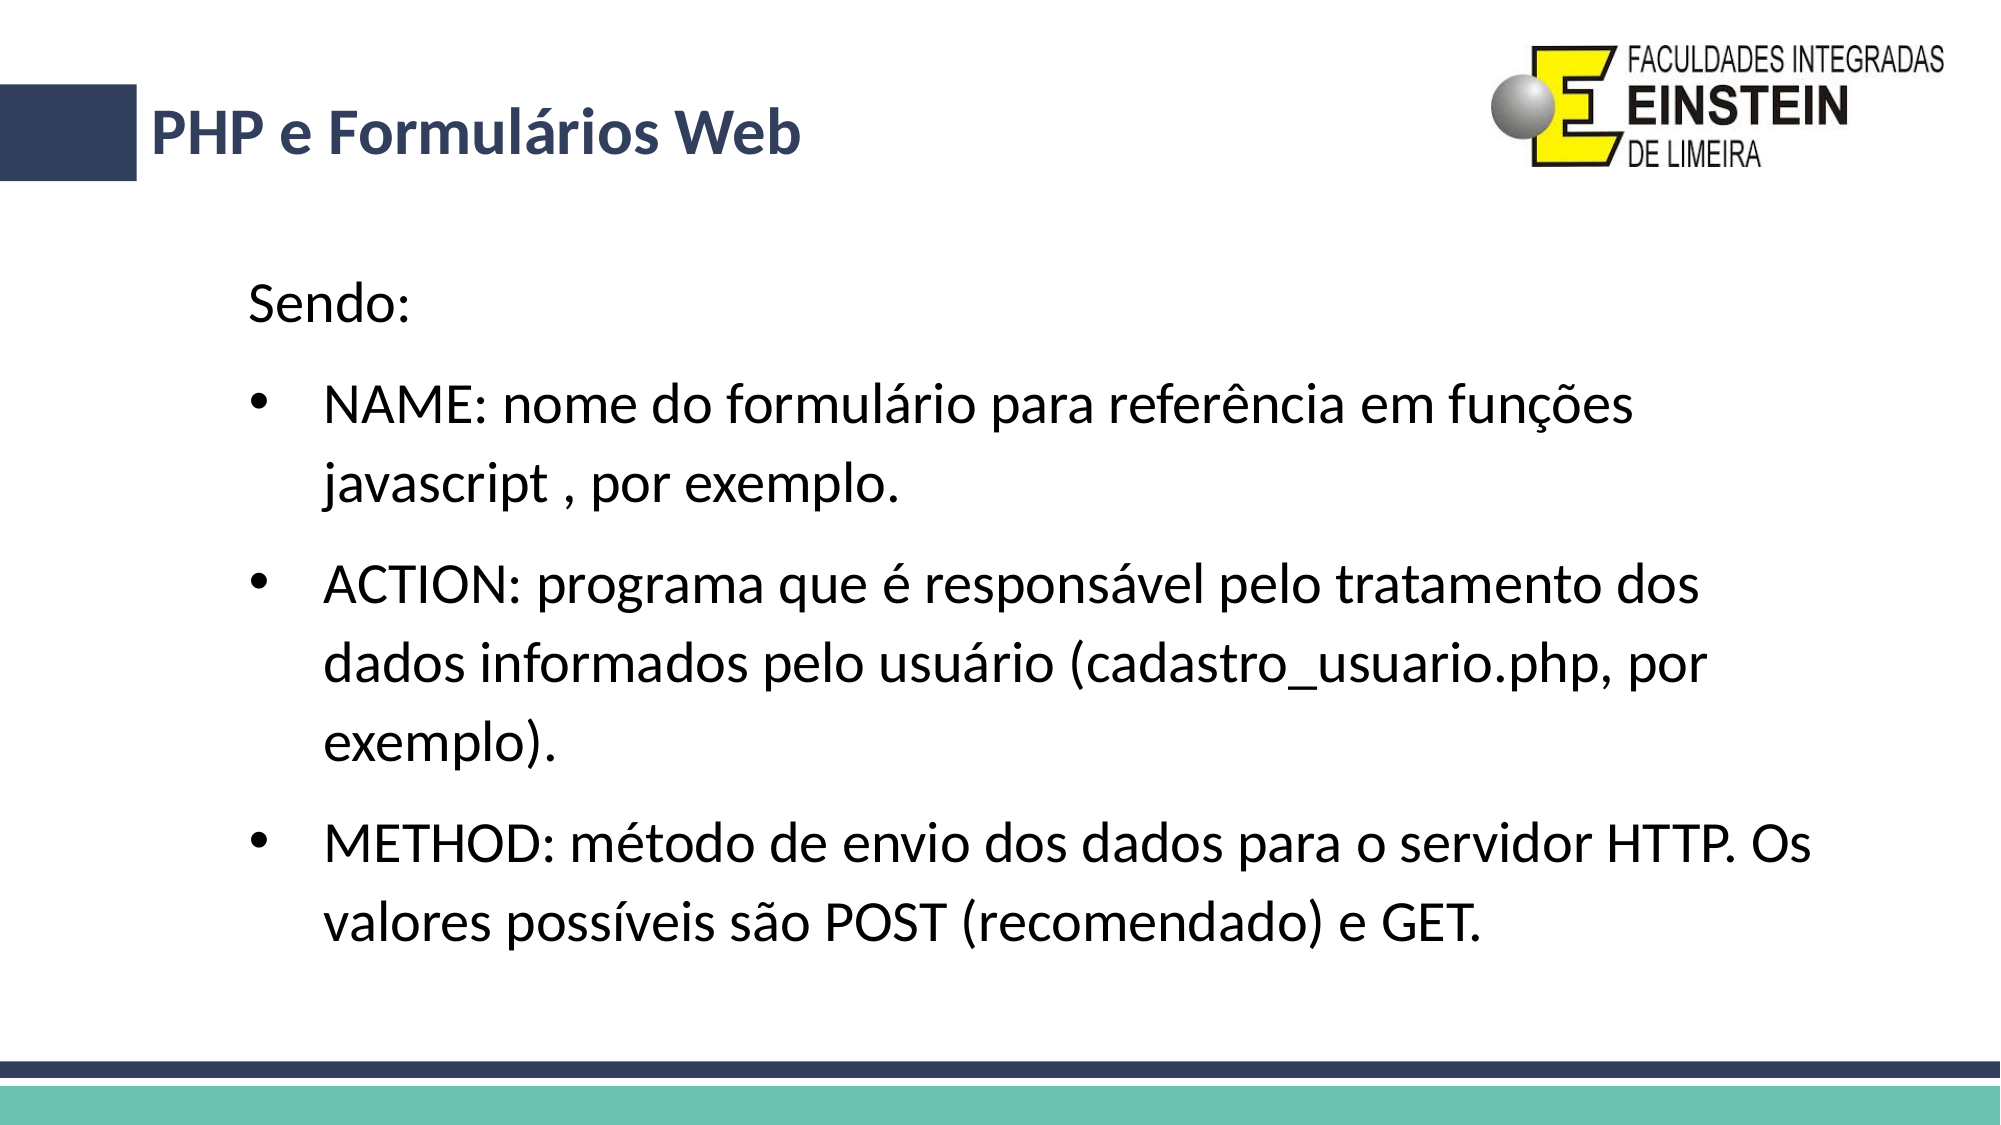

# PHP e Formulários Web
Sendo:
NAME: nome do formulário para referência em funções javascript , por exemplo.
ACTION: programa que é responsável pelo tratamento dos dados informados pelo usuário (cadastro_usuario.php, por exemplo).
METHOD: método de envio dos dados para o servidor HTTP. Os valores possíveis são POST (recomendado) e GET.